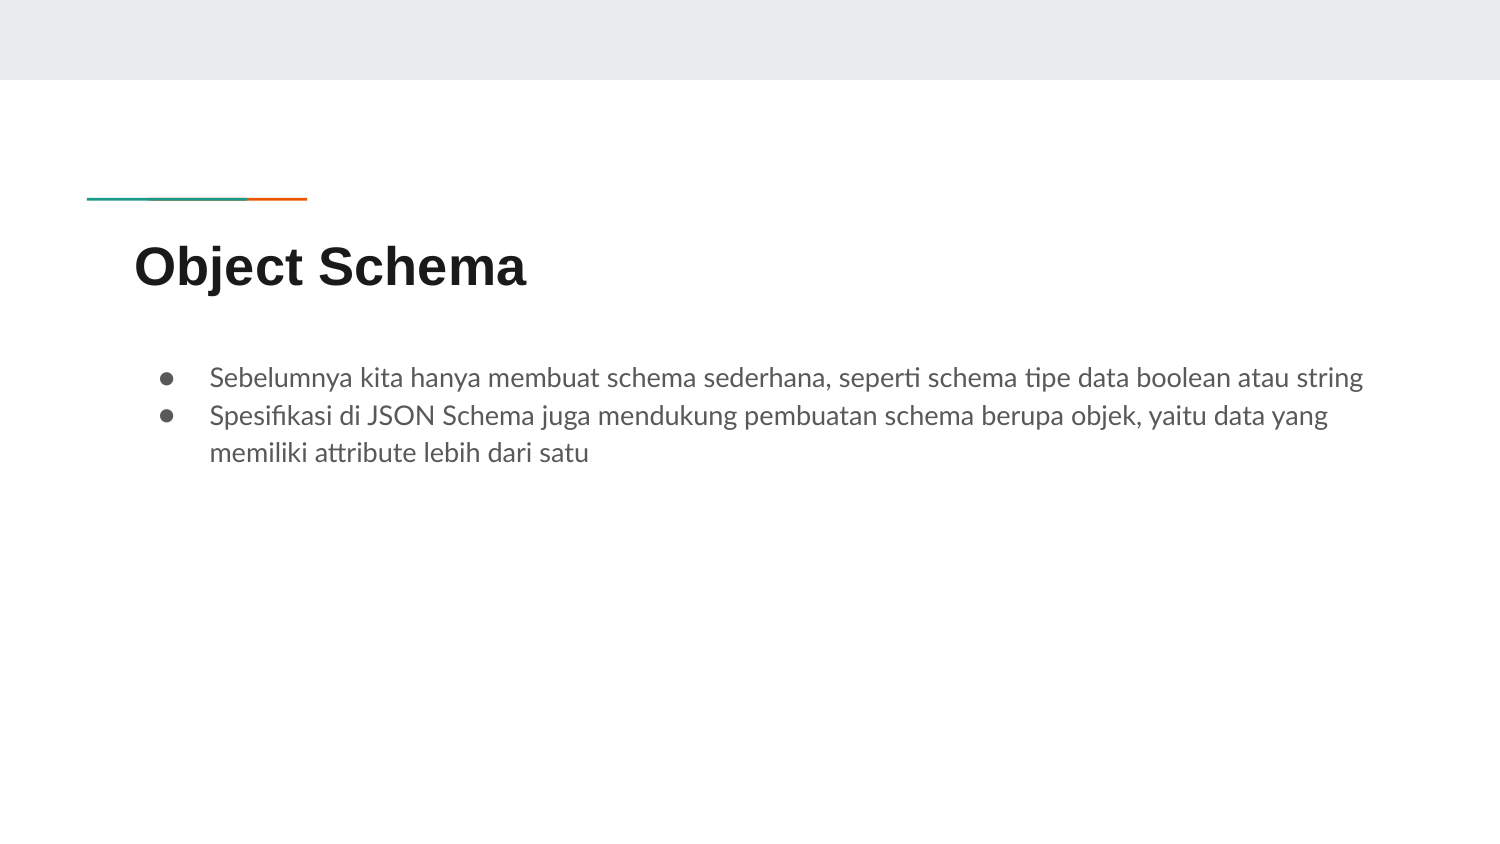

# Object Schema
Sebelumnya kita hanya membuat schema sederhana, seperti schema tipe data boolean atau string
Spesifikasi di JSON Schema juga mendukung pembuatan schema berupa objek, yaitu data yang memiliki attribute lebih dari satu